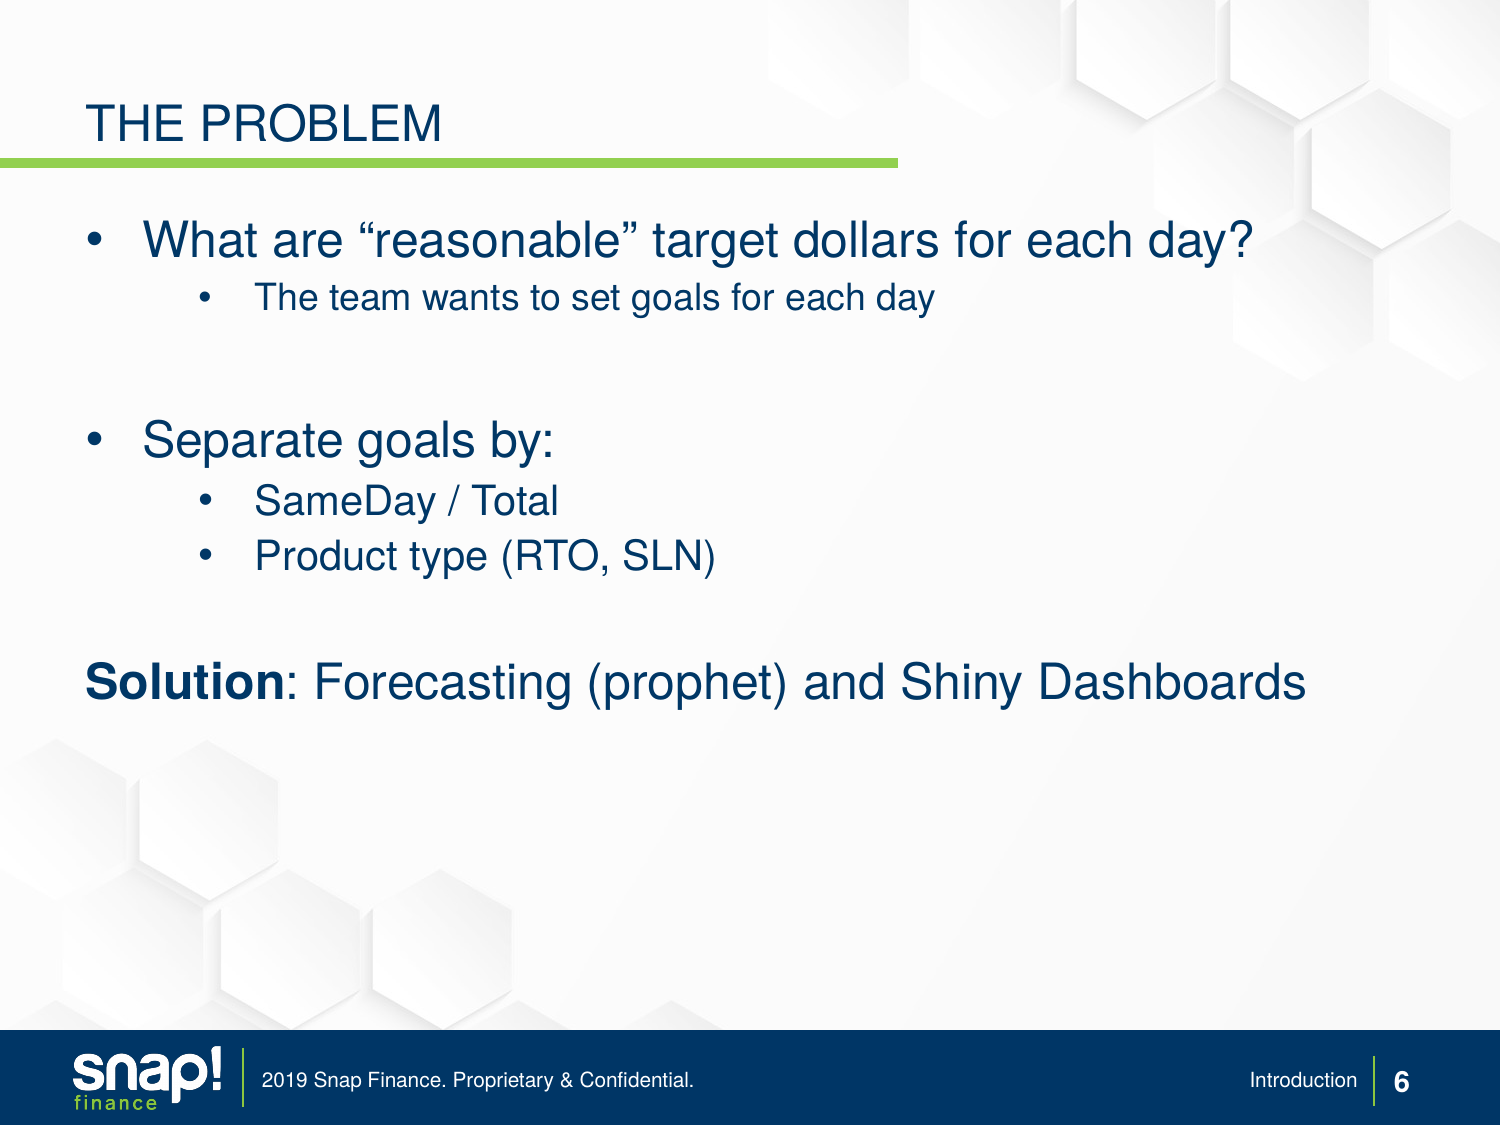

The Problem
What are “reasonable” target dollars for each day?
The team wants to set goals for each day

Separate goals by:
SameDay / Total
Product type (RTO, SLN)

Solution: Forecasting (prophet) and Shiny Dashboards

Introduction